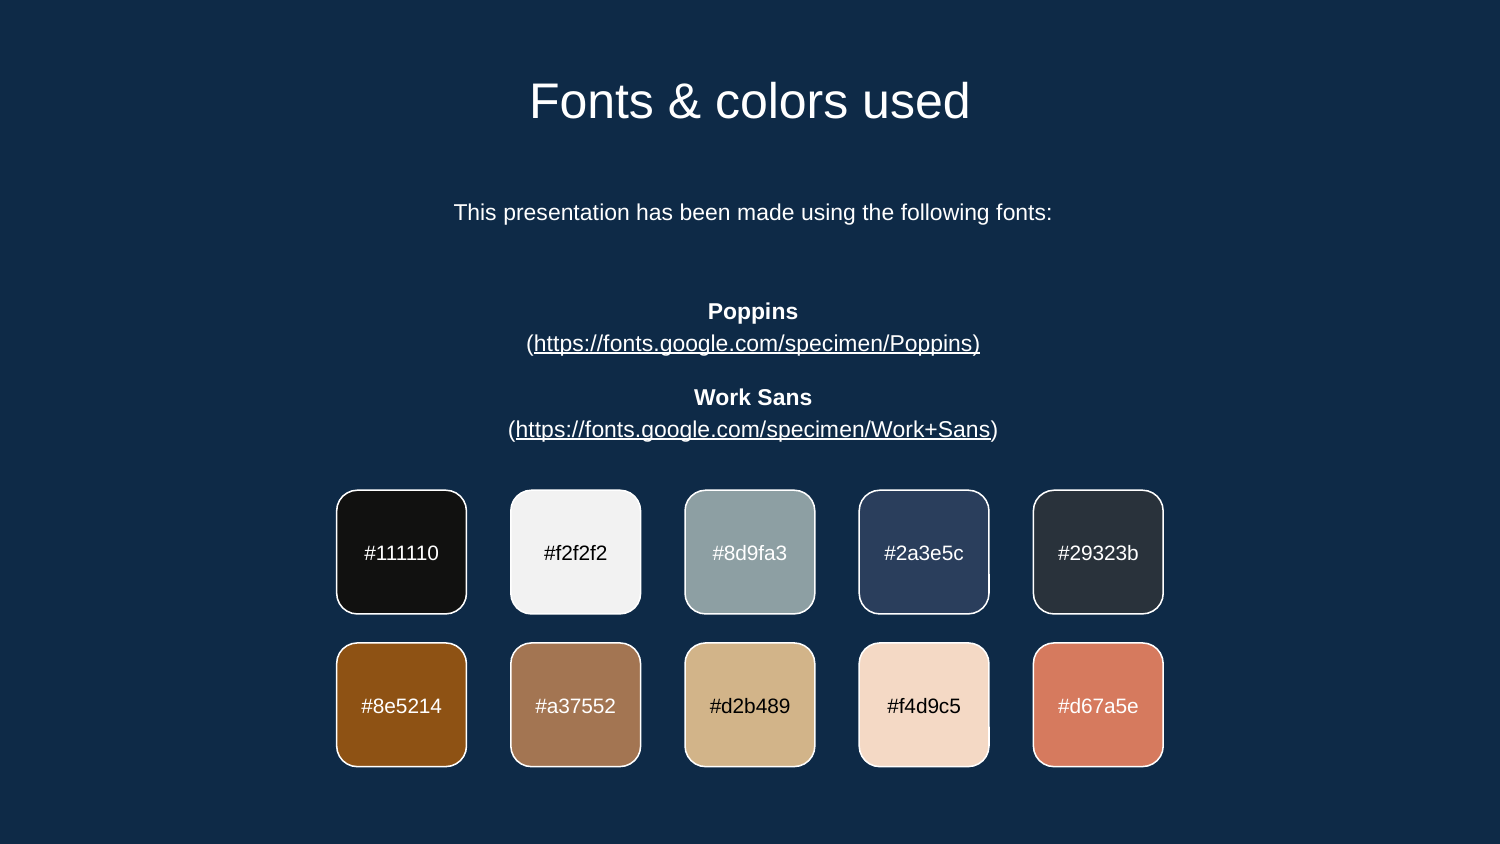

# Fonts & colors used
This presentation has been made using the following fonts:

Poppins
(https://fonts.google.com/specimen/Poppins)

Work Sans
(https://fonts.google.com/specimen/Work+Sans)

#111110
#f2f2f2
#8d9fa3
#2a3e5c
#29323b

#8e5214
#a37552
#d2b489
#f4d9c5
#d67a5e